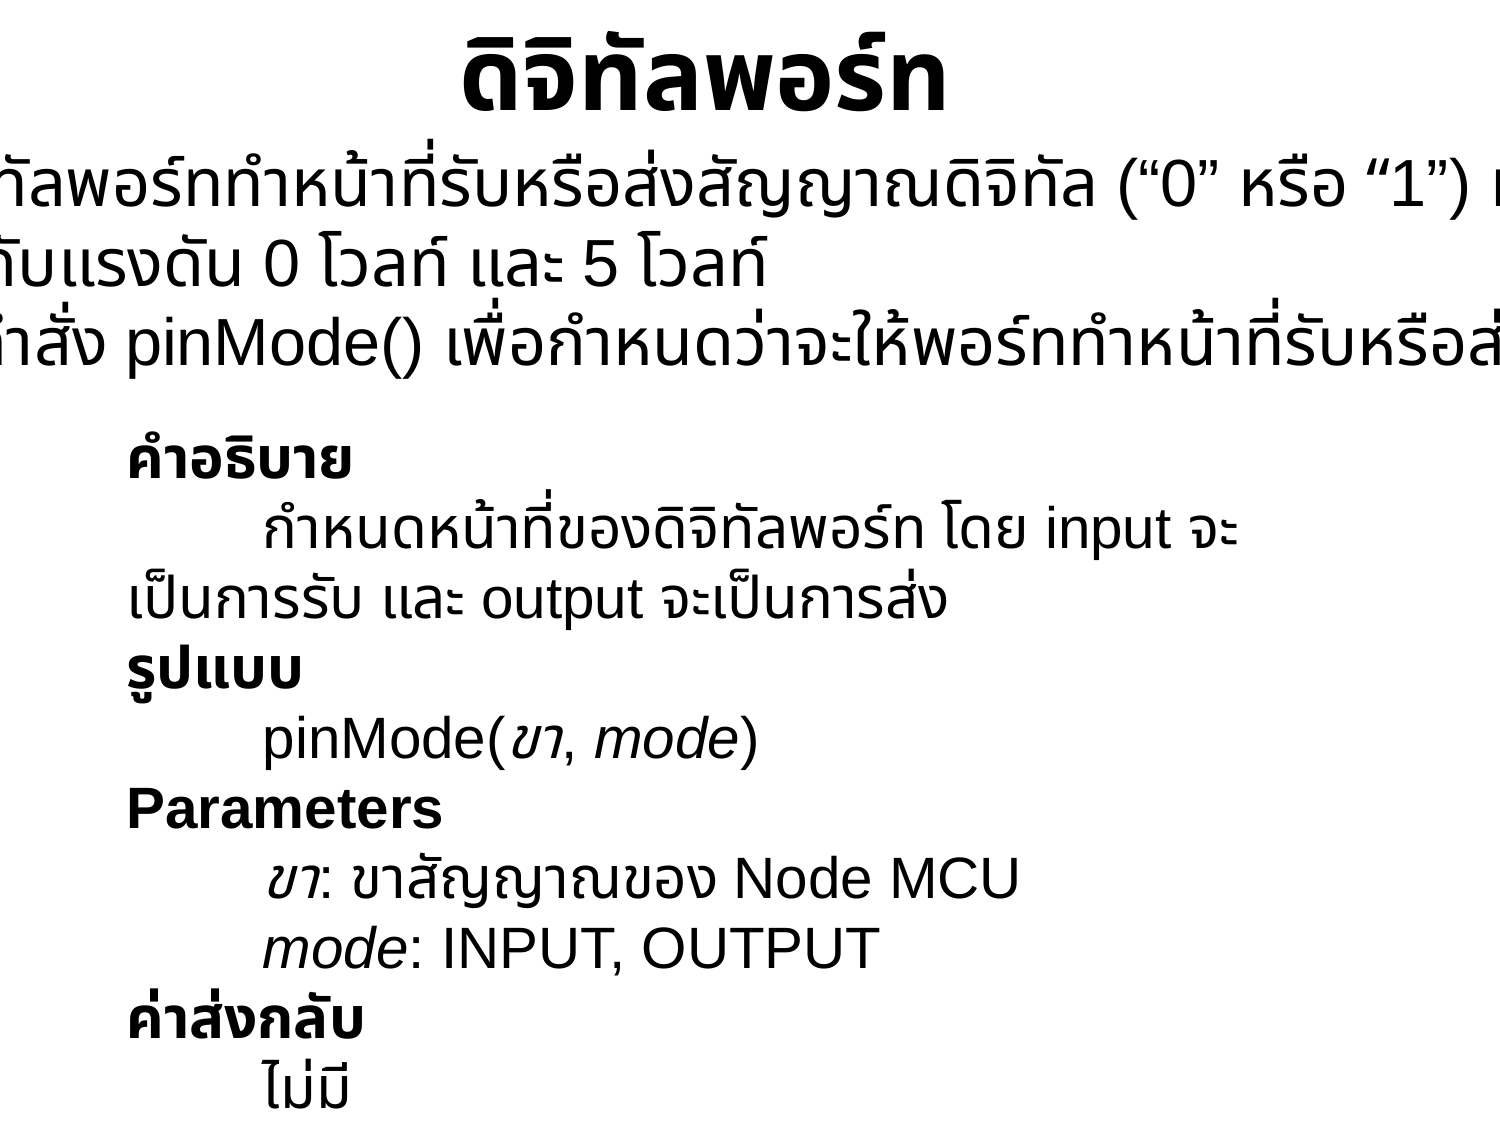

ดิจิทัลพอร์ท
ดิจิทัลพอร์ททำหน้าที่รับหรือส่งสัญญาณดิจิทัล (“0” หรือ “1”) หรือ
     ระดับแรงดัน 0 โวลท์ และ 5 โวลท์
ใช้คำสั่ง pinMode() เพื่อกำหนดว่าจะให้พอร์ททำหน้าที่รับหรือส่ง
คำอธิบาย
		กำหนดหน้าที่ของดิจิทัลพอร์ท โดย input จะเป็นการรับ และ output จะเป็นการส่ง
รูปแบบ
		pinMode(ขา, mode)
Parameters
		ขา: ขาสัญญาณของ Node MCU
		mode: INPUT, OUTPUT
ค่าส่งกลับ
		ไม่มี